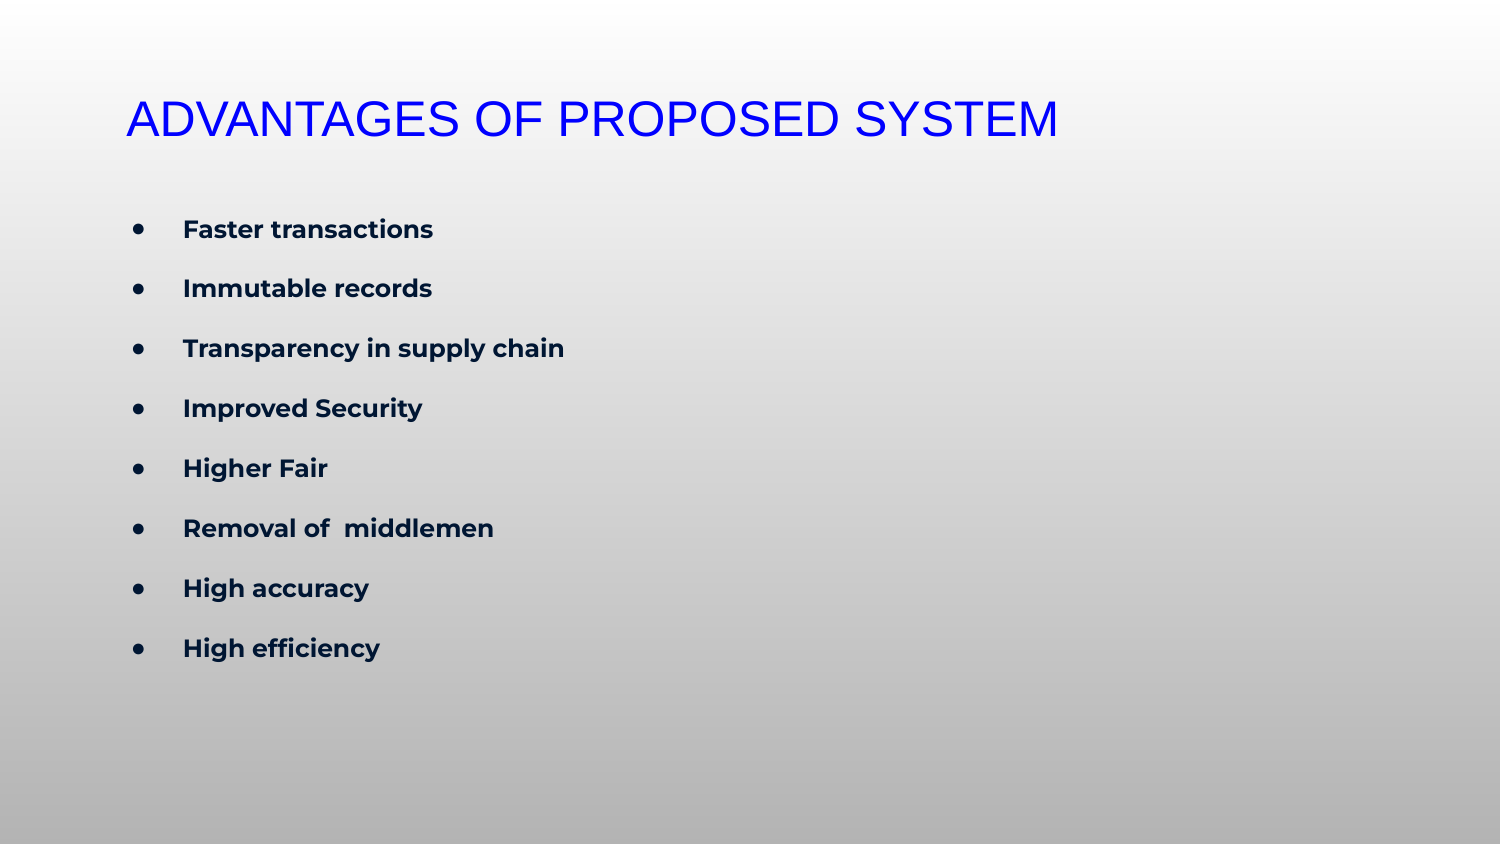

# ADVANTAGES OF PROPOSED SYSTEM
Faster transactions

Immutable records

Transparency in supply chain

Improved Security

Higher Fair

Removal of  middlemen

High accuracy

High efficiency